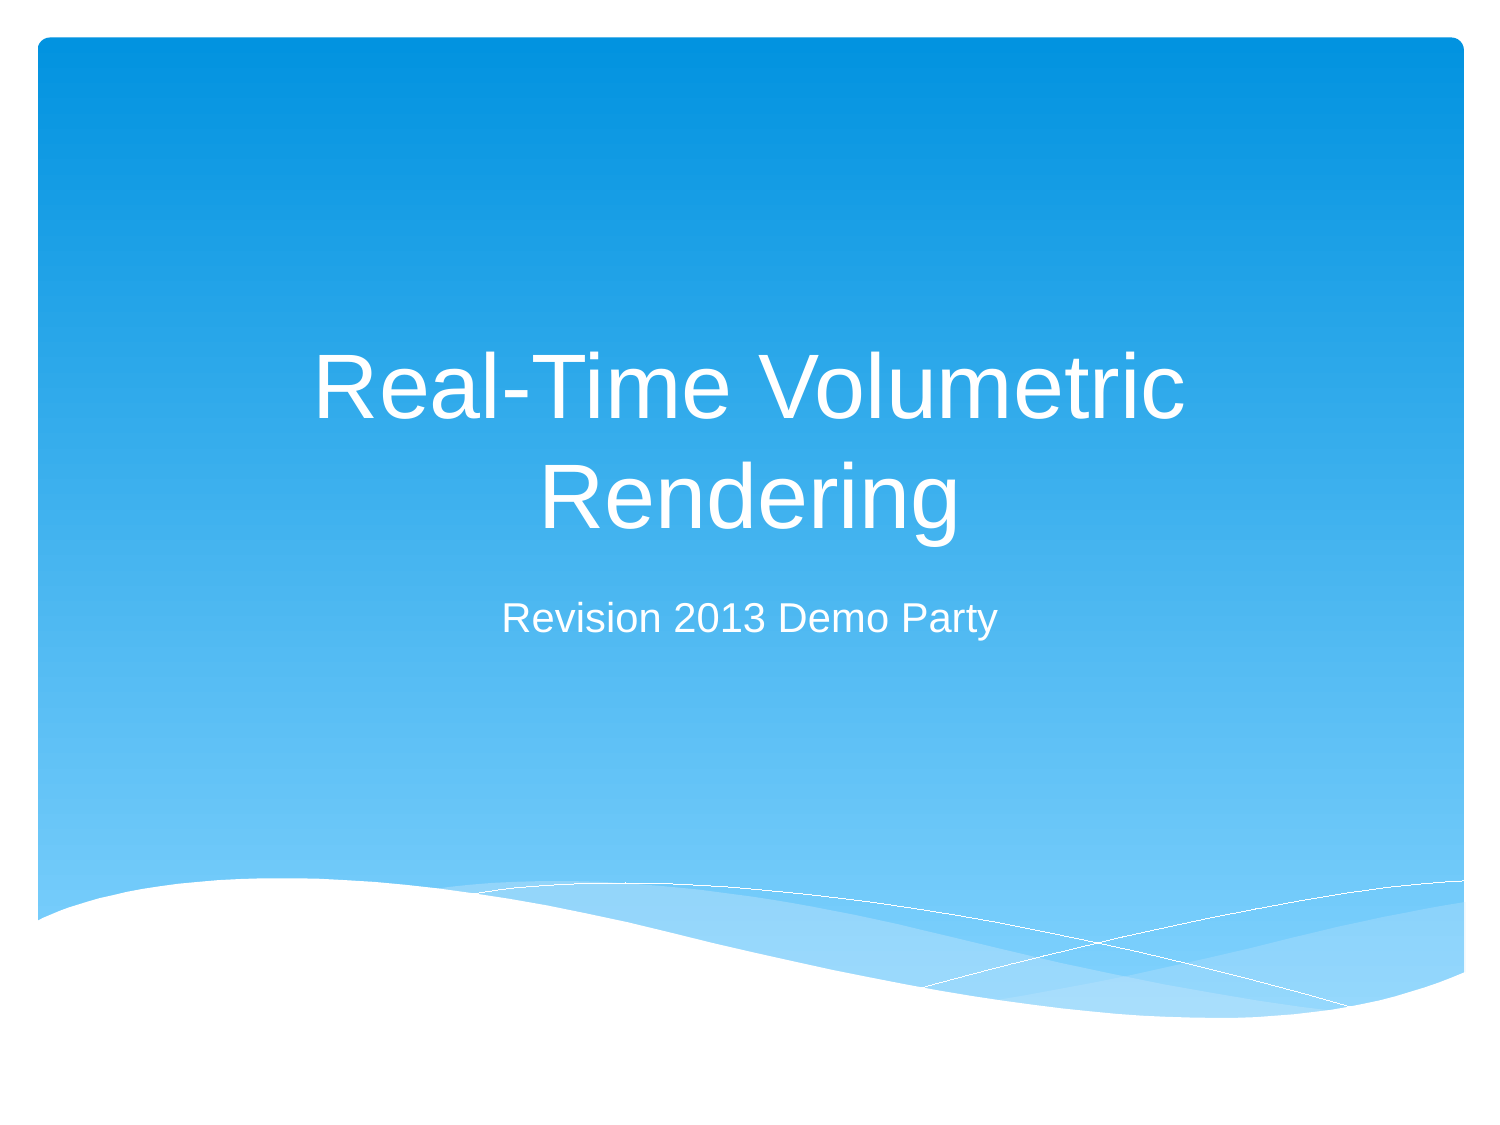

# Real-Time Volumetric Rendering
Revision 2013 Demo Party